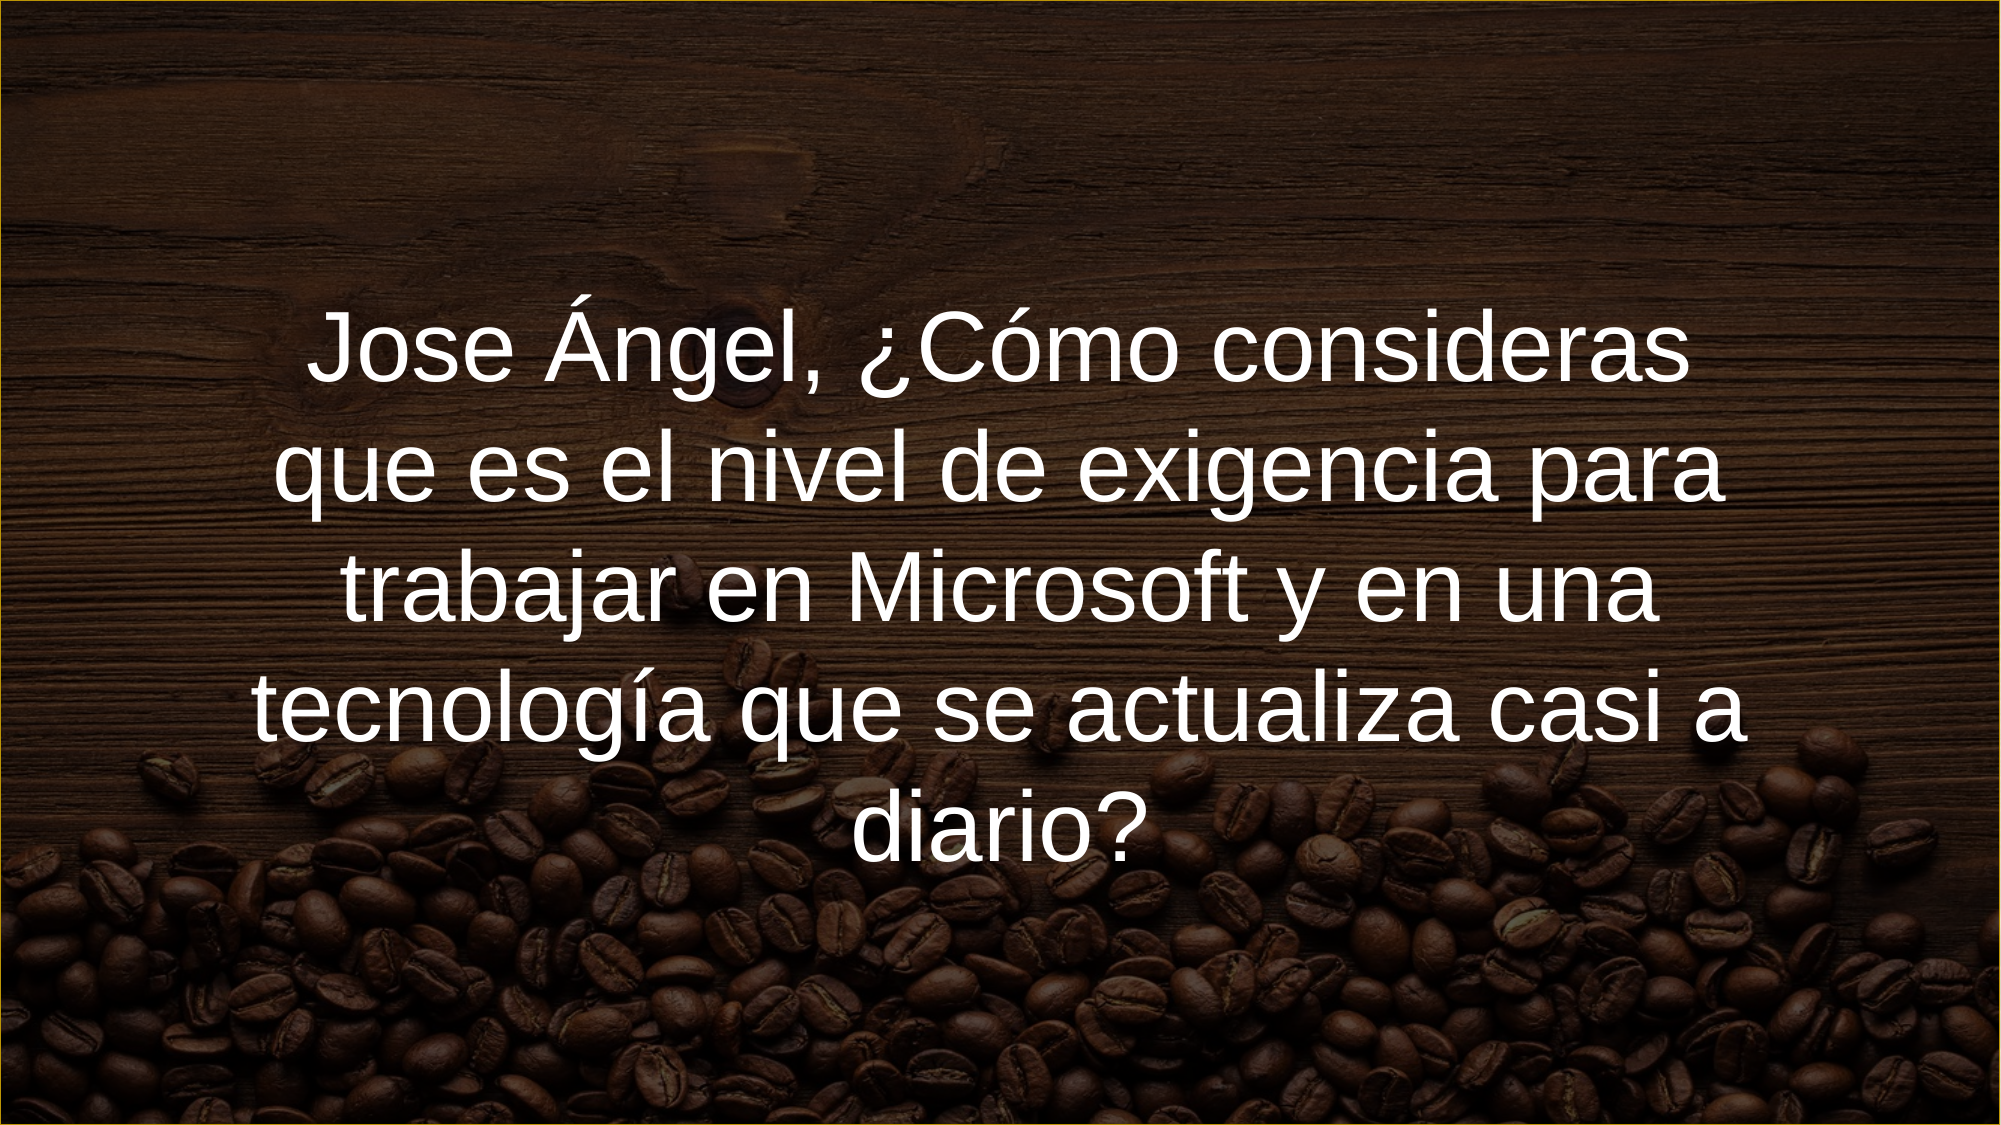

Jose Ángel, ¿Cómo consideras que es el nivel de exigencia para trabajar en Microsoft y en una tecnología que se actualiza casi a diario?